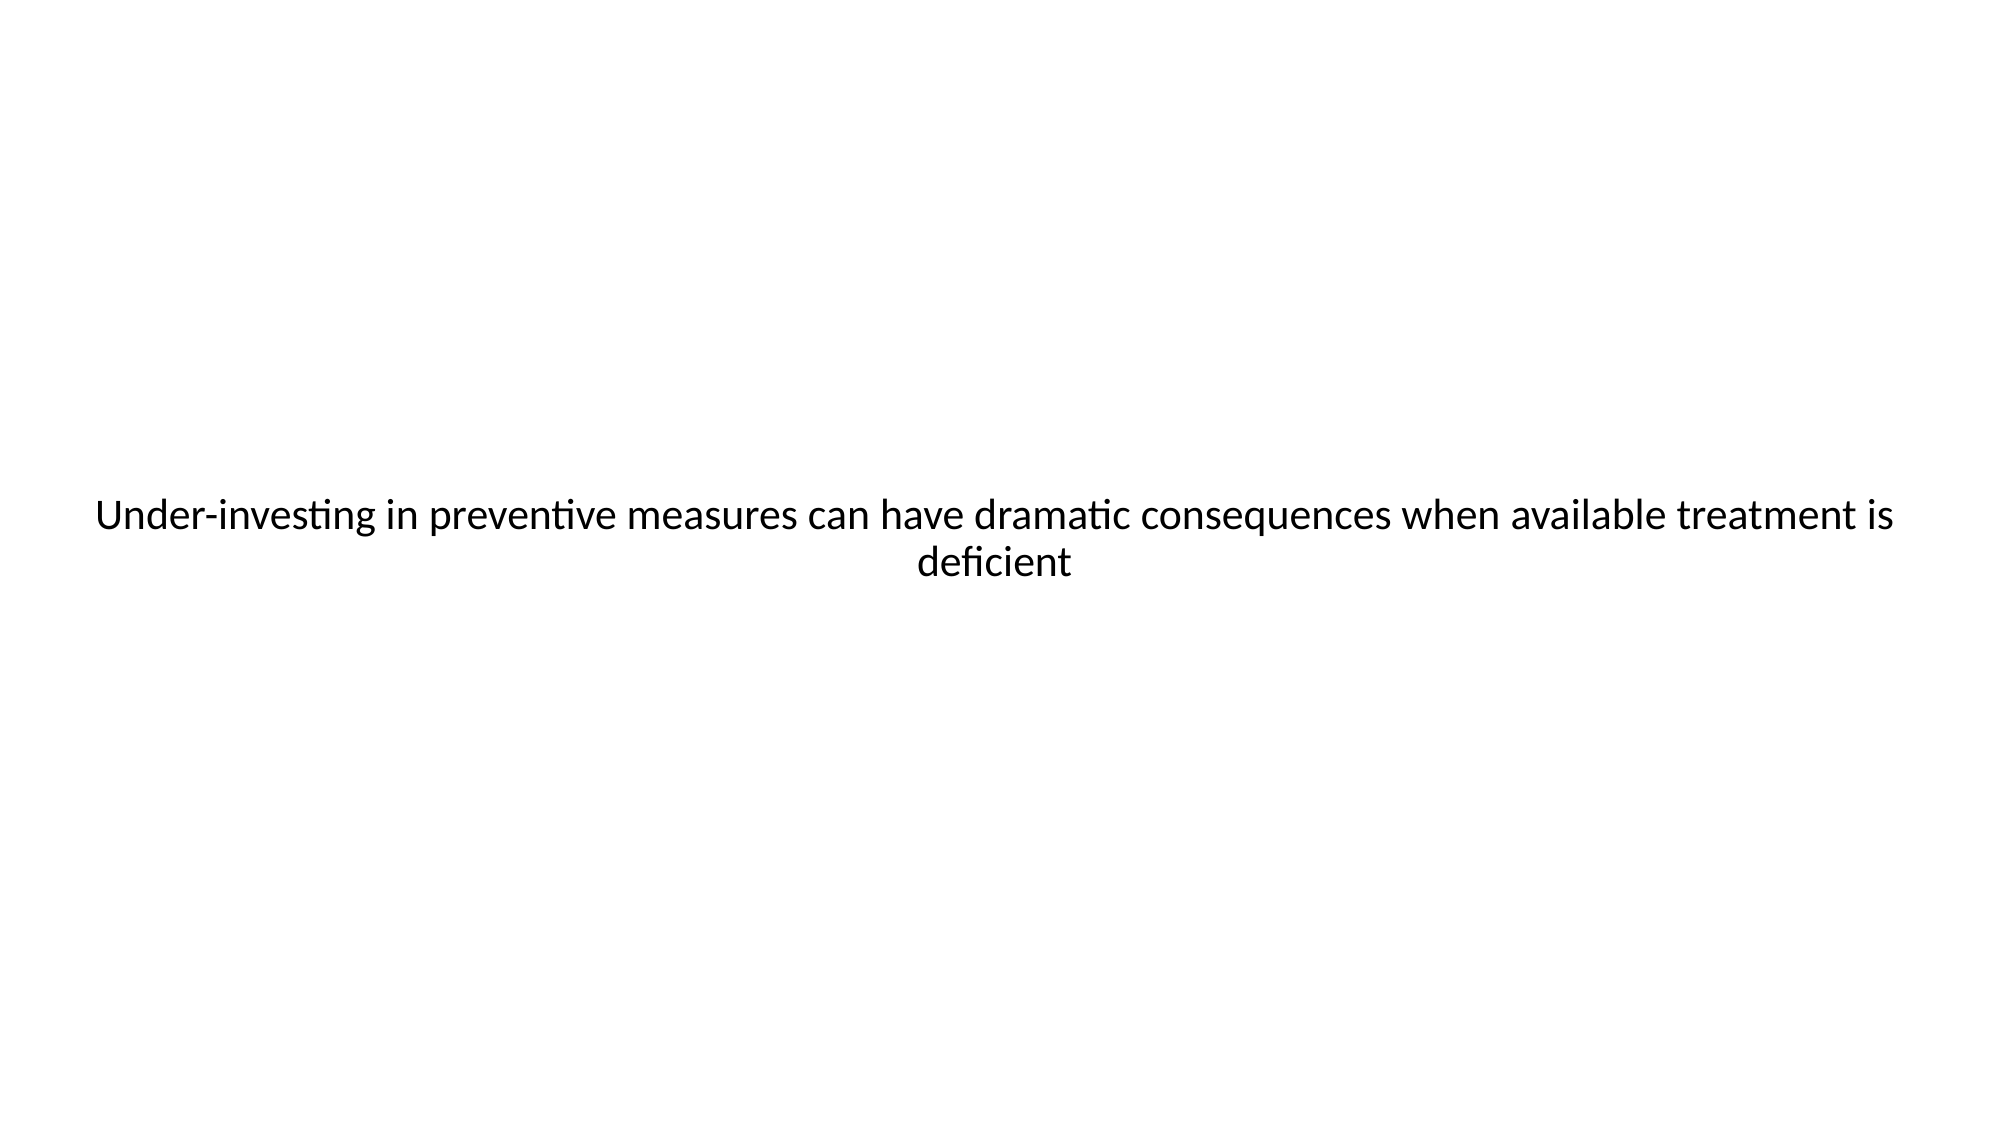

Under-investing in preventive measures can have dramatic consequences when available treatment is deficient